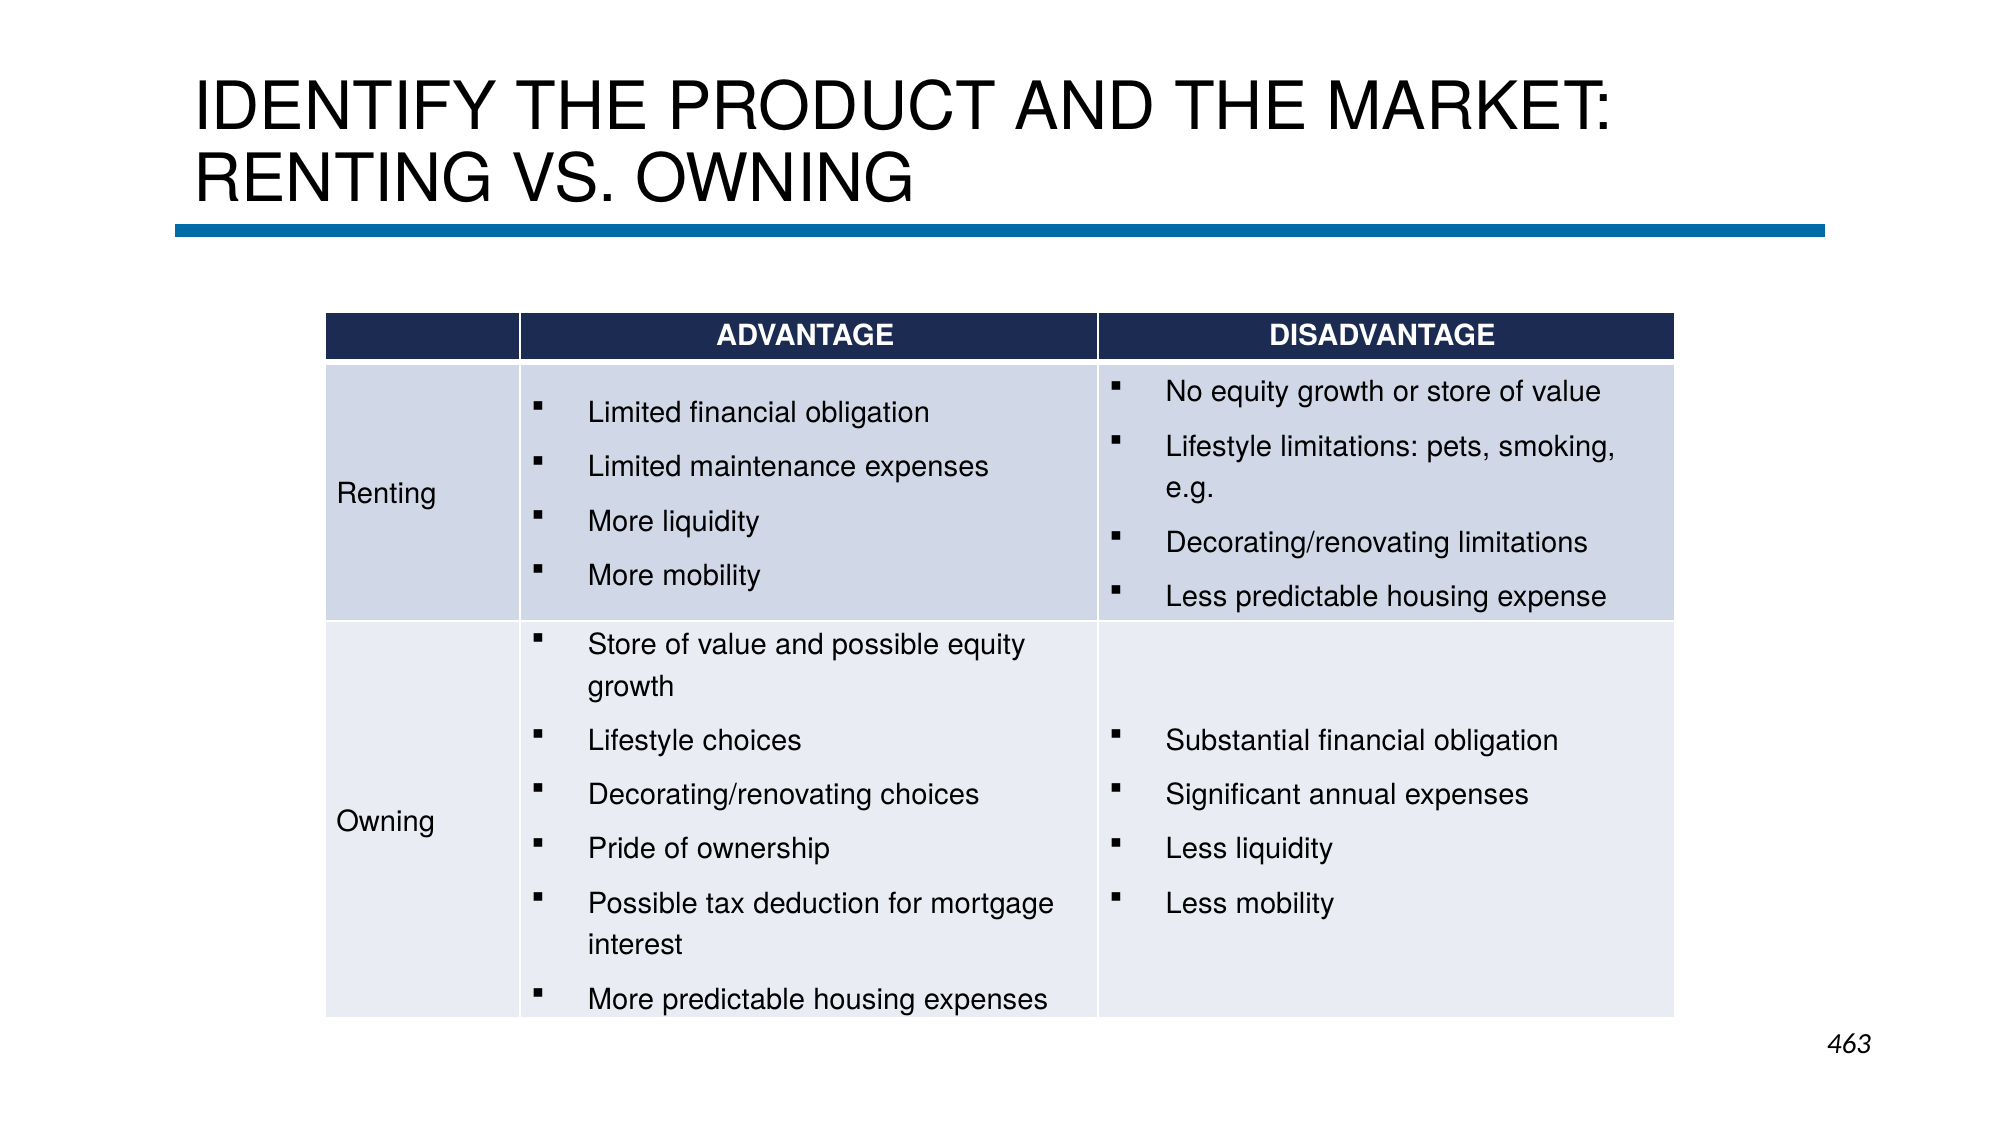

# Identify the Product and the Market: Renting vs. owning
|  | Advantage | Disadvantage |
| --- | --- | --- |
| Renting | Limited financial obligation Limited maintenance expenses More liquidity More mobility | No equity growth or store of value Lifestyle limitations: pets, smoking, e.g. Decorating/renovating limitations Less predictable housing expense |
| Owning | Store of value and possible equity growth Lifestyle choices Decorating/renovating choices Pride of ownership Possible tax deduction for mortgage interest More predictable housing expenses | Substantial financial obligation Significant annual expenses Less liquidity Less mobility |

1-463